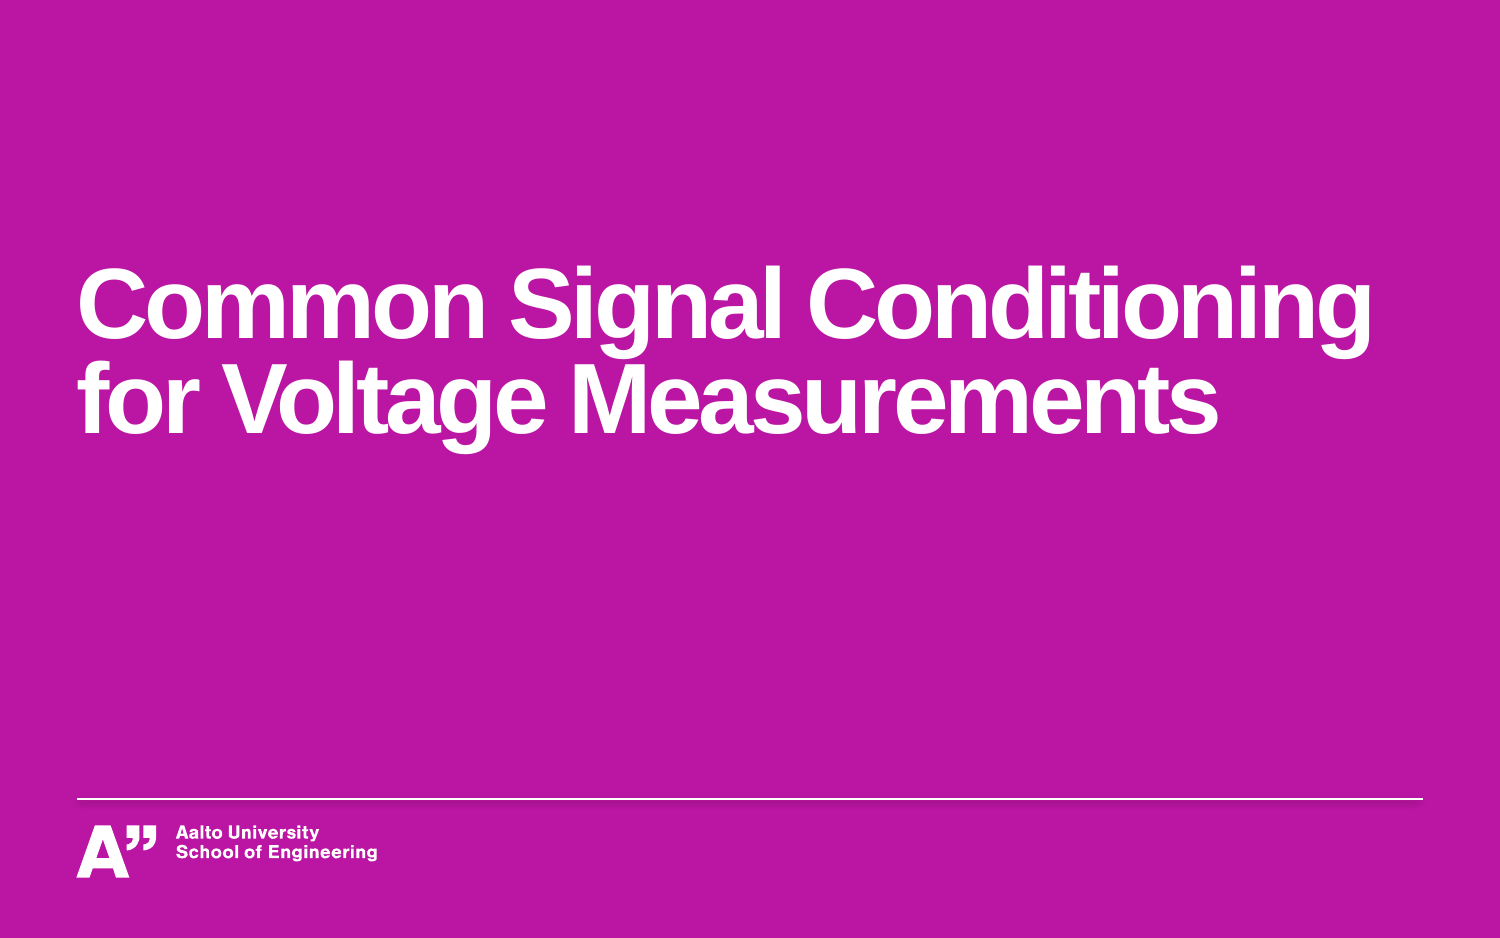

# Common Signal Conditioning for Voltage Measurements